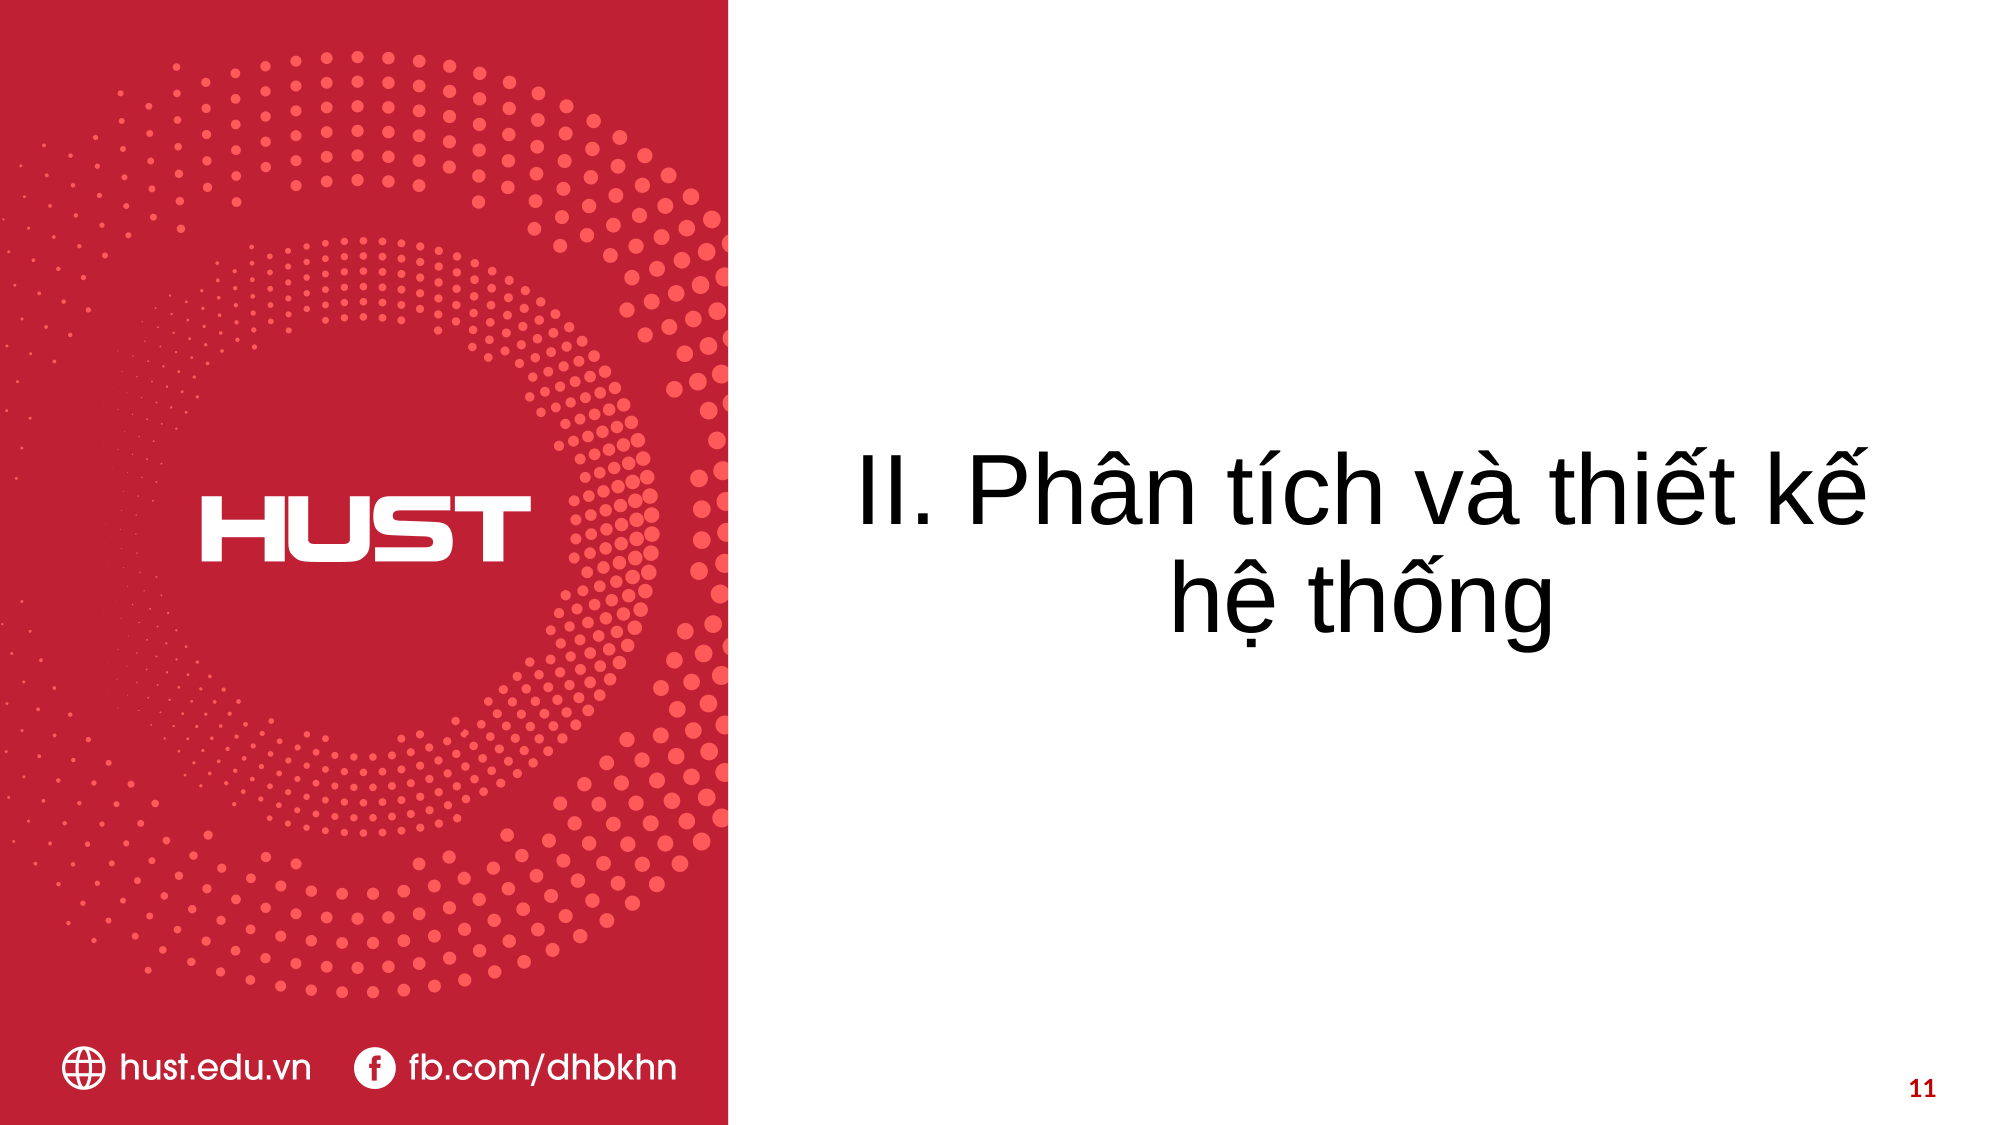

II. Phân tích và thiết kế hệ thống
11